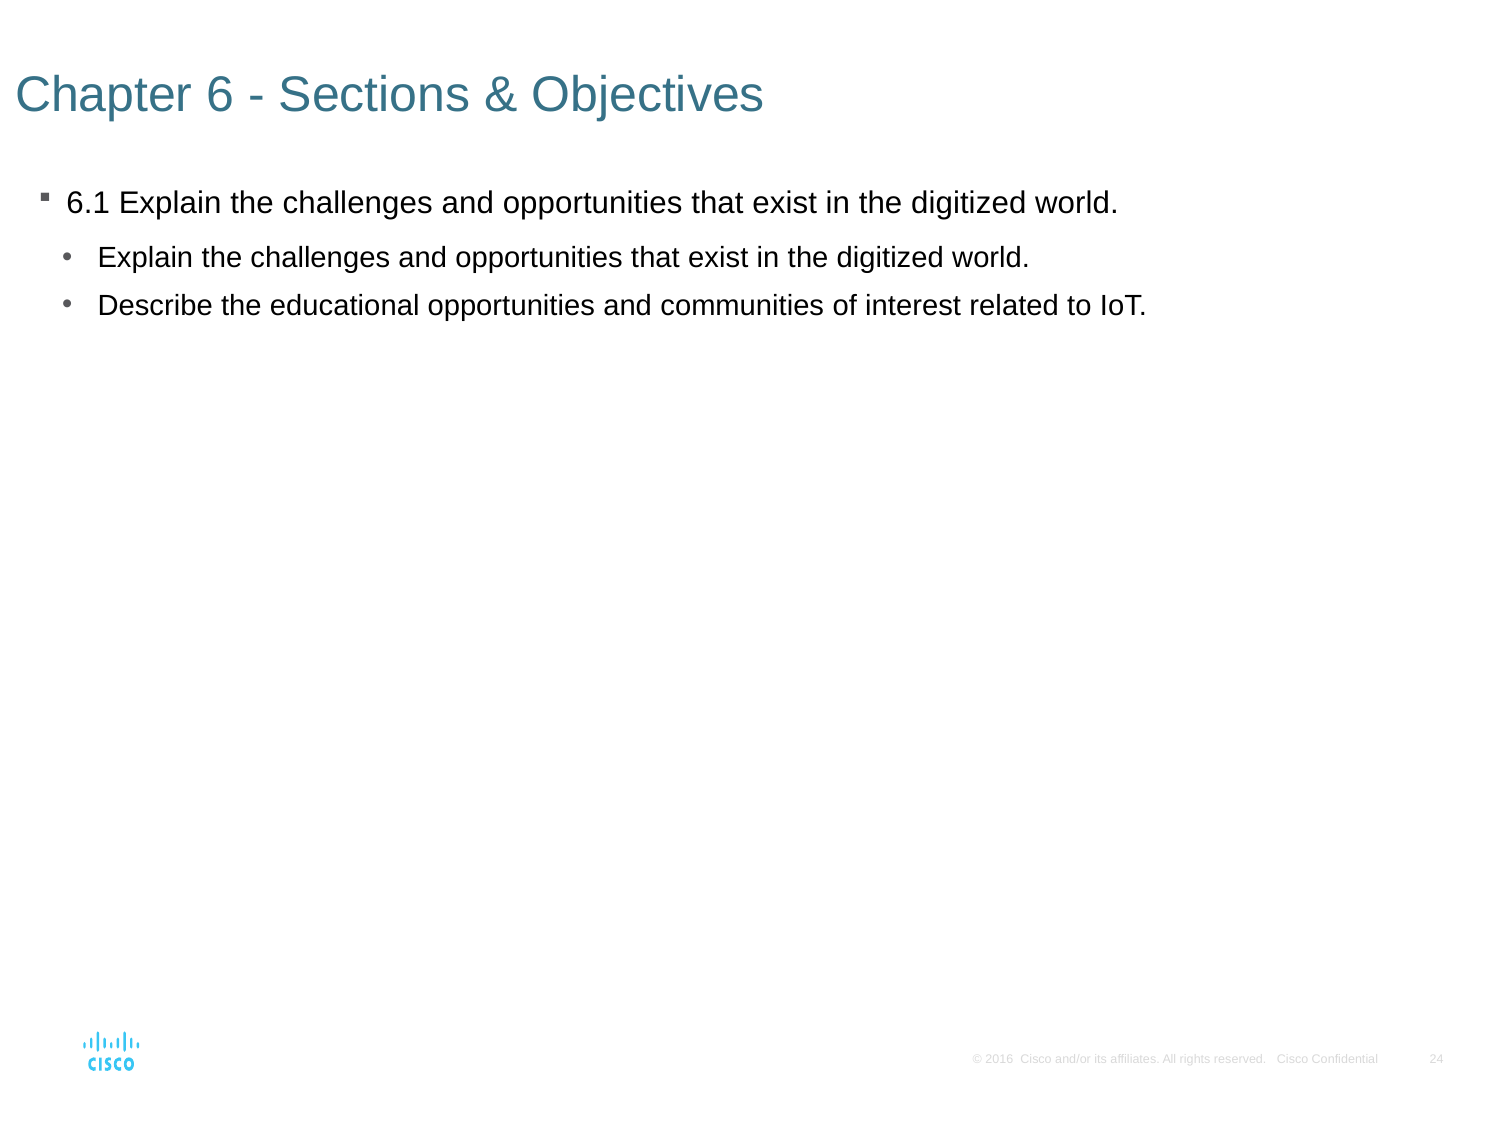

# Chapter 6 - Sections & Objectives
6.1 Explain the challenges and opportunities that exist in the digitized world.
Explain the challenges and opportunities that exist in the digitized world.
Describe the educational opportunities and communities of interest related to IoT.